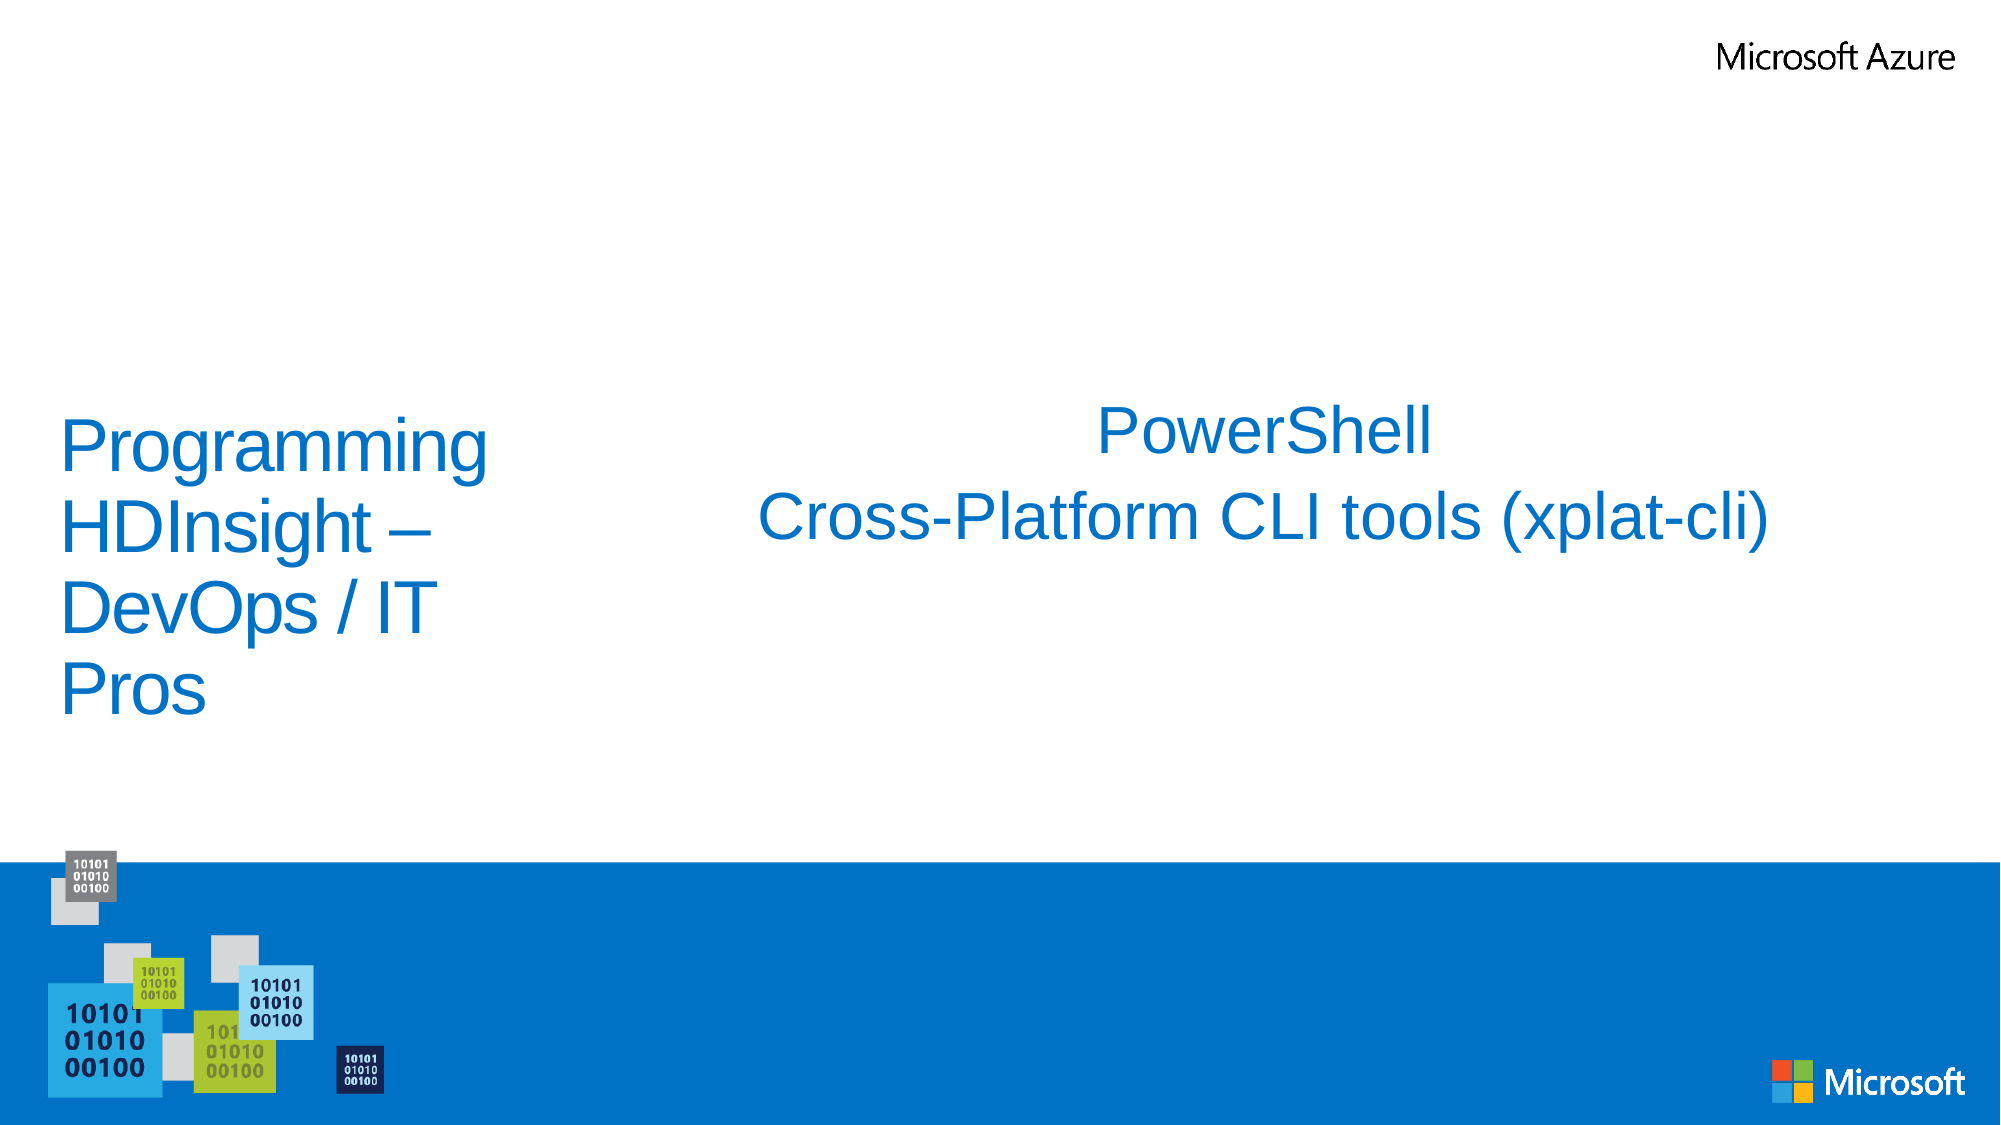

PowerShell
Cross-Platform CLI tools (xplat-cli)
# Programming HDInsight – DevOps / IT Pros